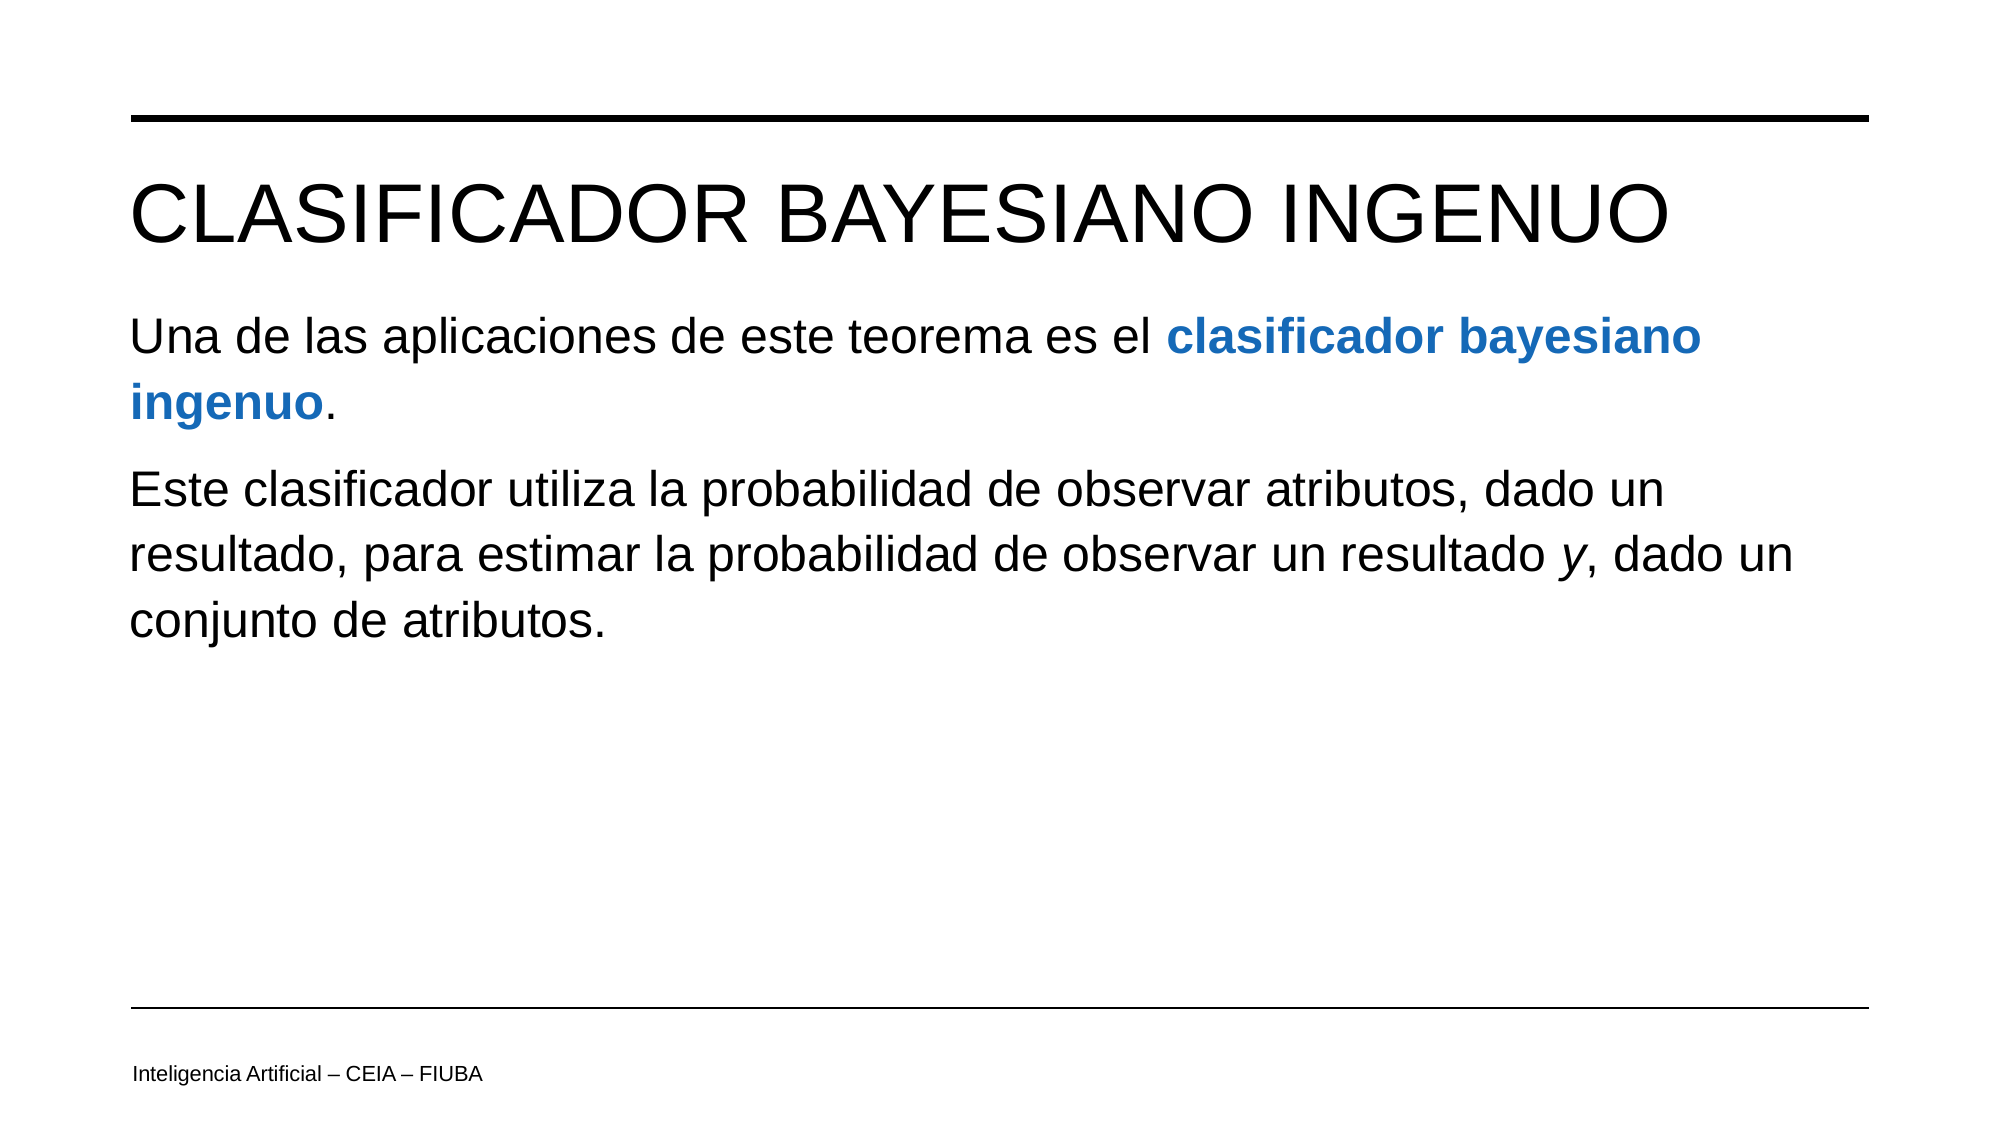

# Clasificador Bayesiano ingenuo
Una de las aplicaciones de este teorema es el clasificador bayesiano ingenuo.
Este clasificador utiliza la probabilidad de observar atributos, dado un resultado, para estimar la probabilidad de observar un resultado y, dado un conjunto de atributos.
Inteligencia Artificial – CEIA – FIUBA